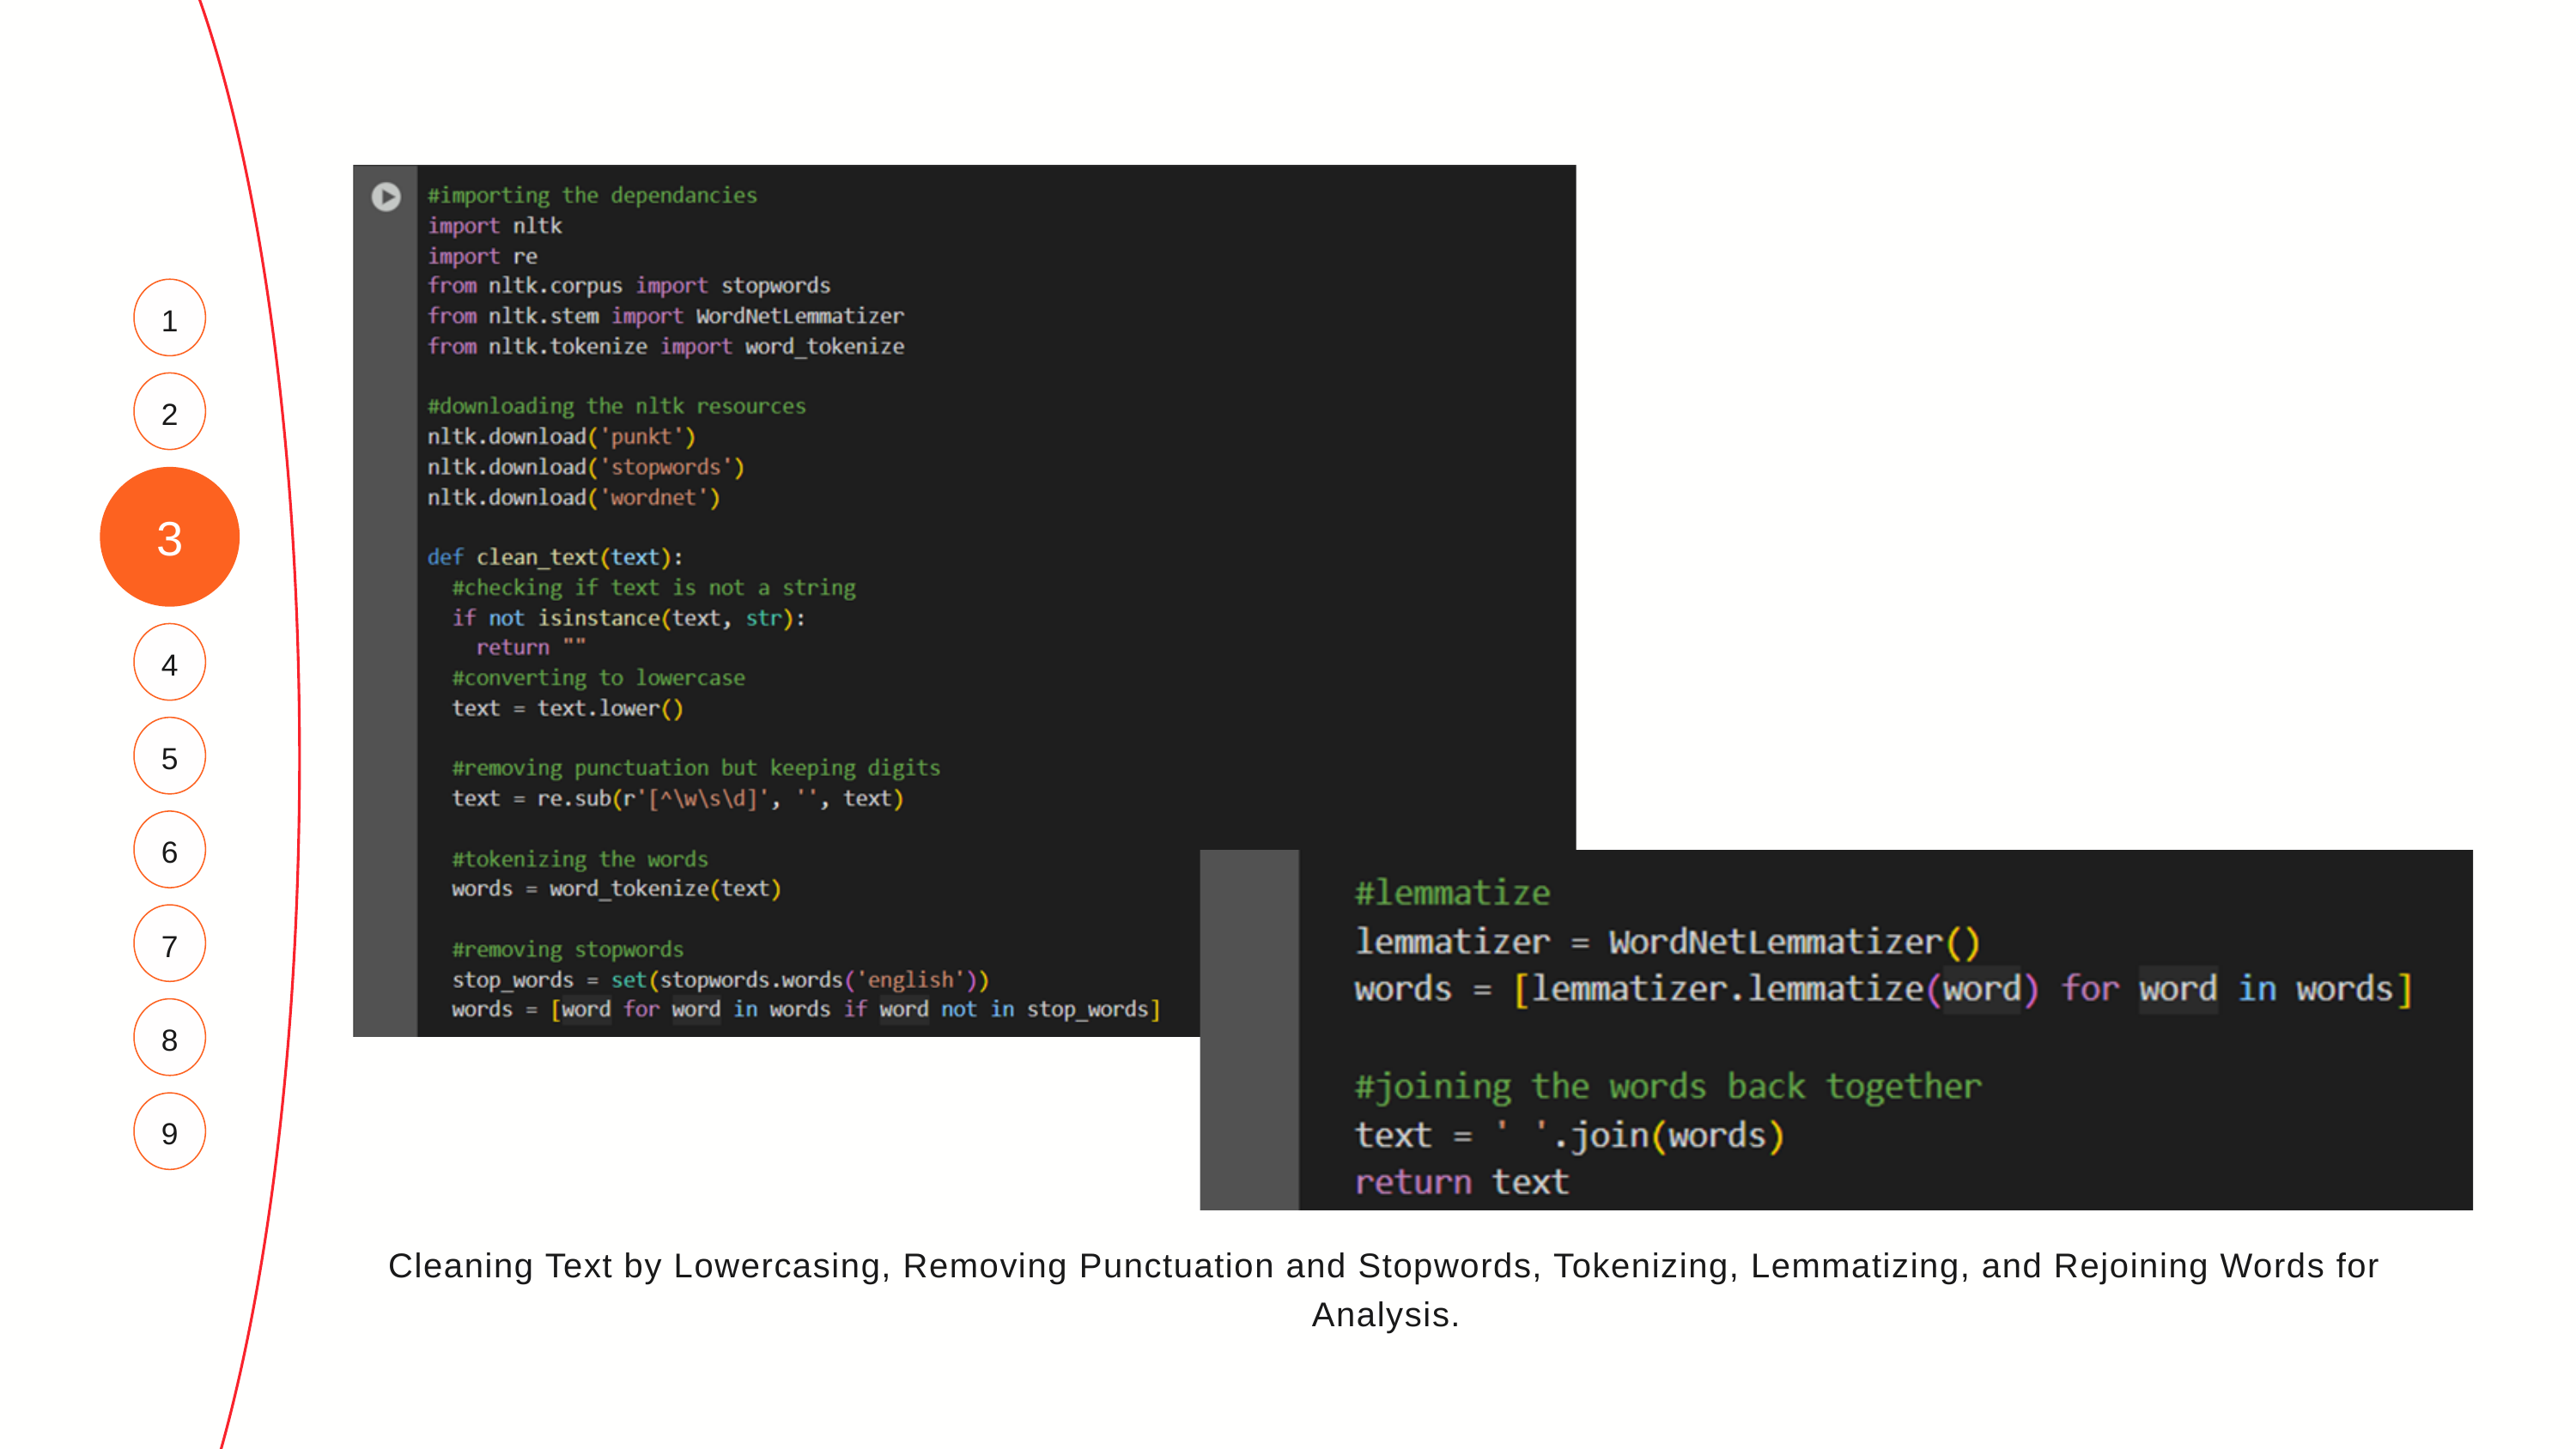

1

2

3

4

5

6

7

8

9
Cleaning Text by Lowercasing, Removing Punctuation and Stopwords, Tokenizing, Lemmatizing, and Rejoining Words for Analysis.